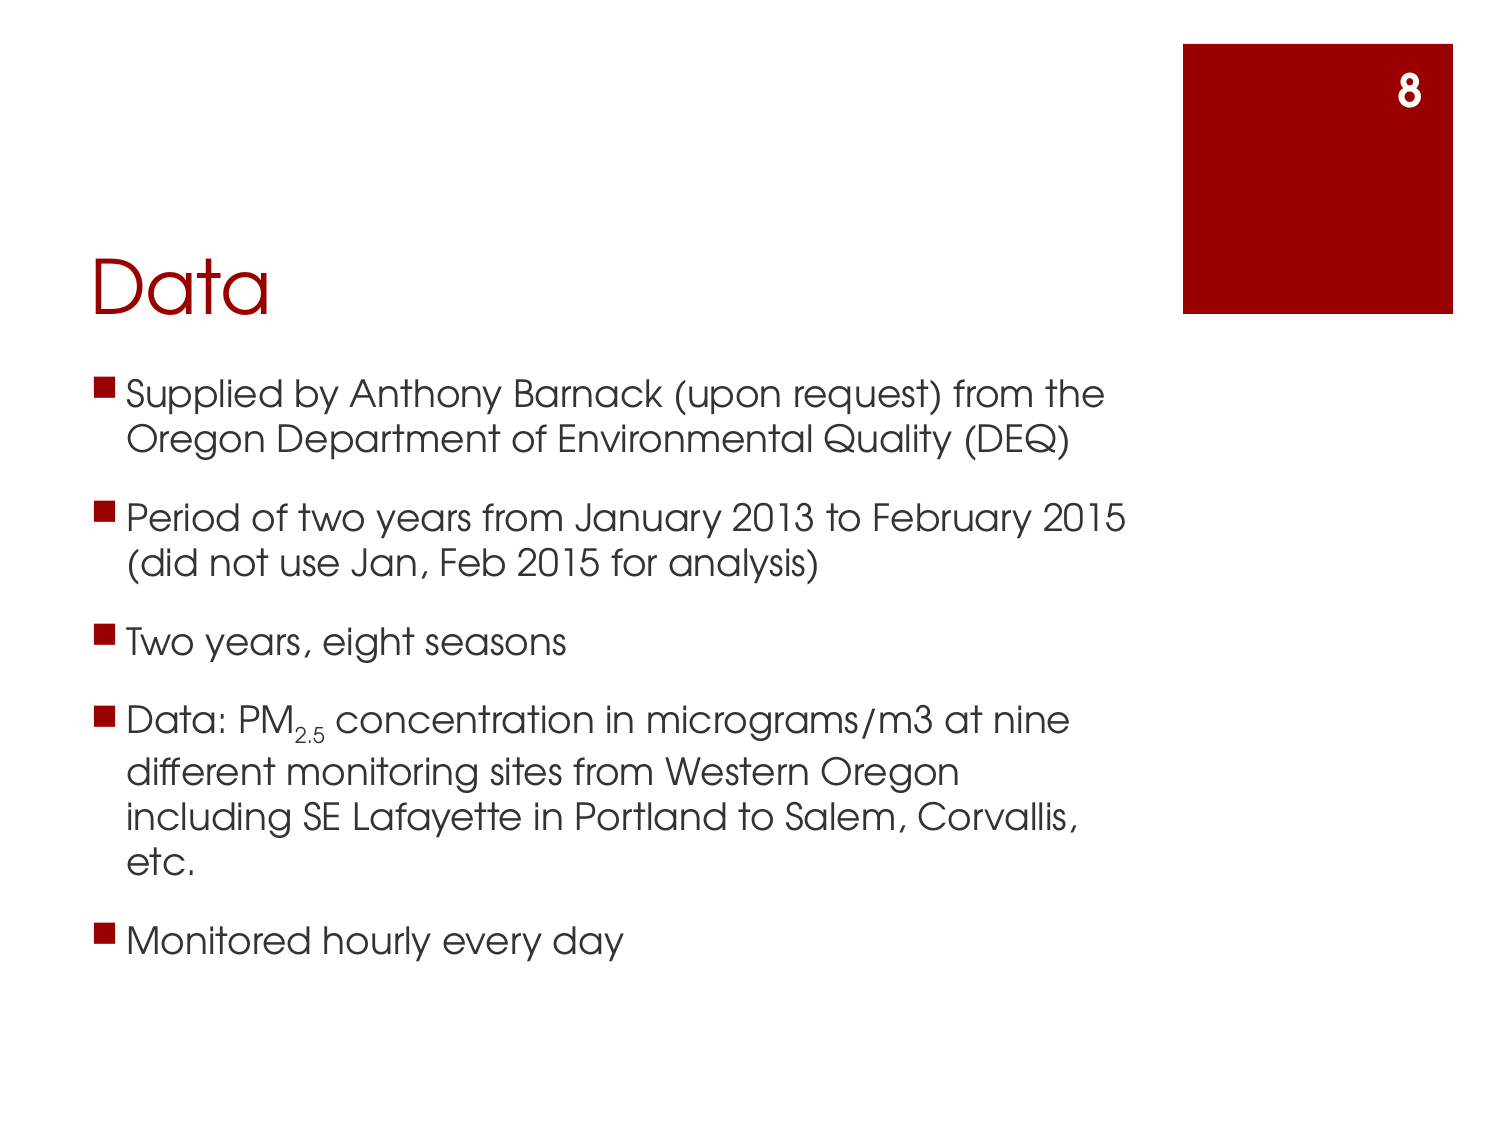

8
# Data
Supplied by Anthony Barnack (upon request) from the Oregon Department of Environmental Quality (DEQ)
Period of two years from January 2013 to February 2015 (did not use Jan, Feb 2015 for analysis)
Two years, eight seasons
Data: PM2.5 concentration in micrograms/m3 at nine different monitoring sites from Western Oregon including SE Lafayette in Portland to Salem, Corvallis, etc.
Monitored hourly every day